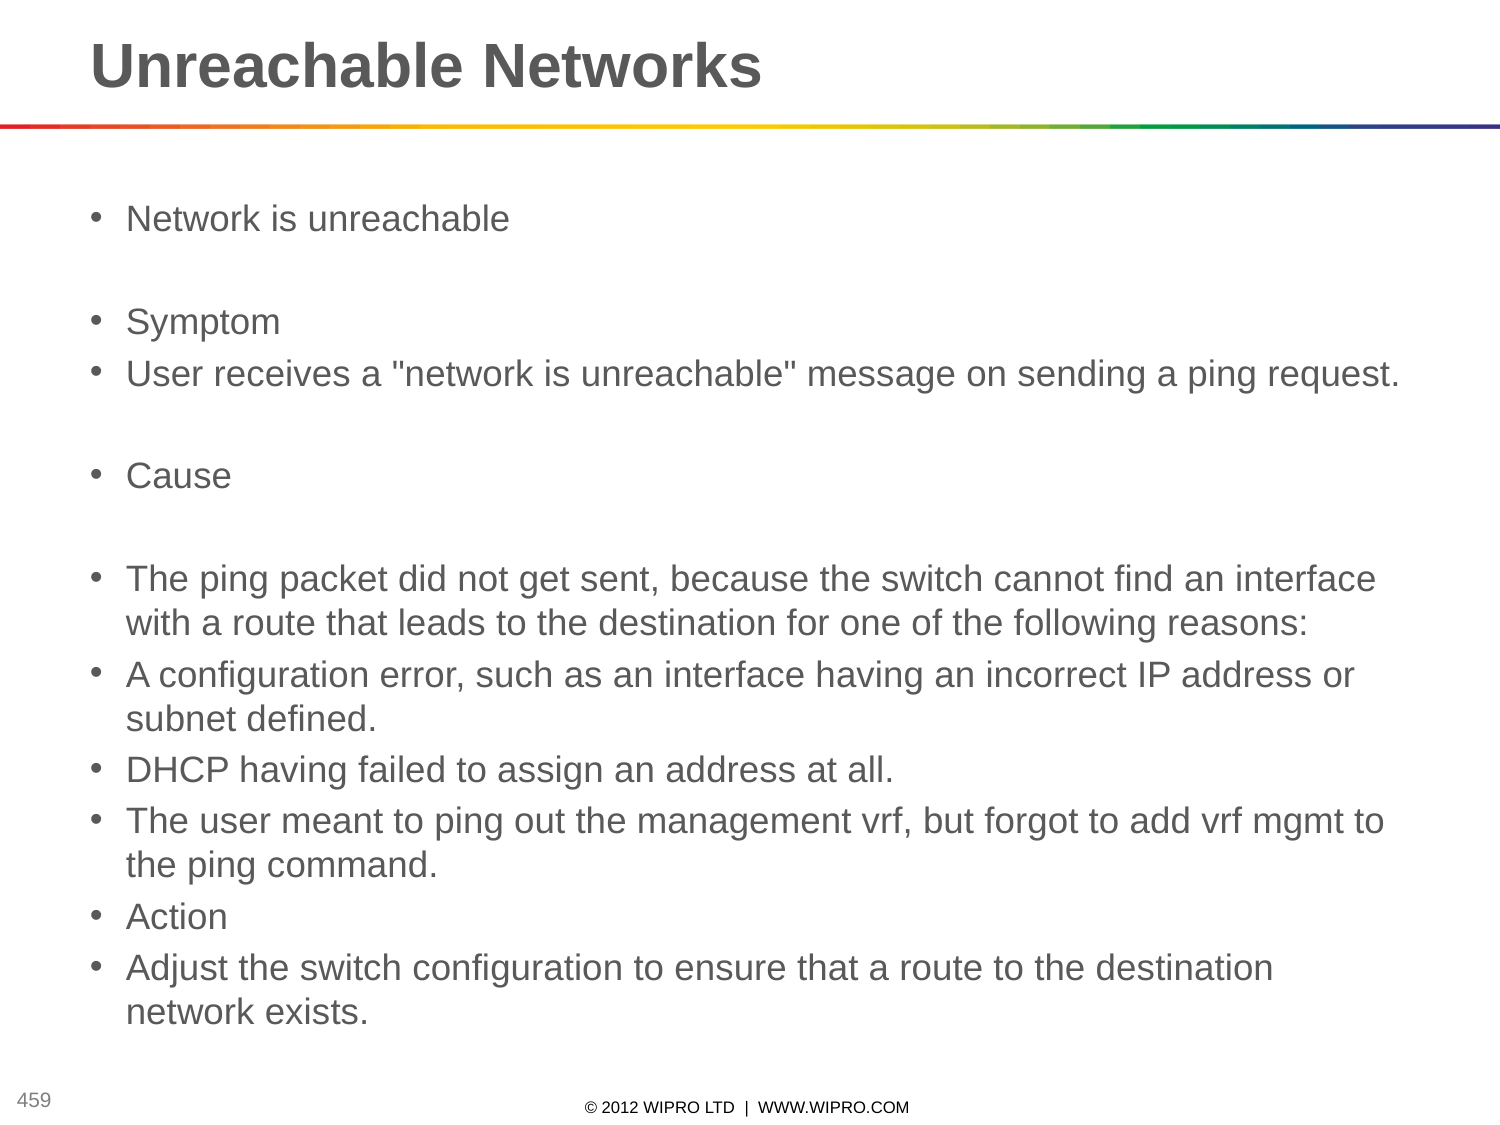

# Unreachable Networks
Network is unreachable

Symptom
User receives a "network is unreachable" message on sending a ping request.

Cause

The ping packet did not get sent, because the switch cannot find an interface with a route that leads to the destination for one of the following reasons:
A configuration error, such as an interface having an incorrect IP address or subnet defined.
DHCP having failed to assign an address at all.
The user meant to ping out the management vrf, but forgot to add vrf mgmt to the ping command.
Action
Adjust the switch configuration to ensure that a route to the destination network exists.